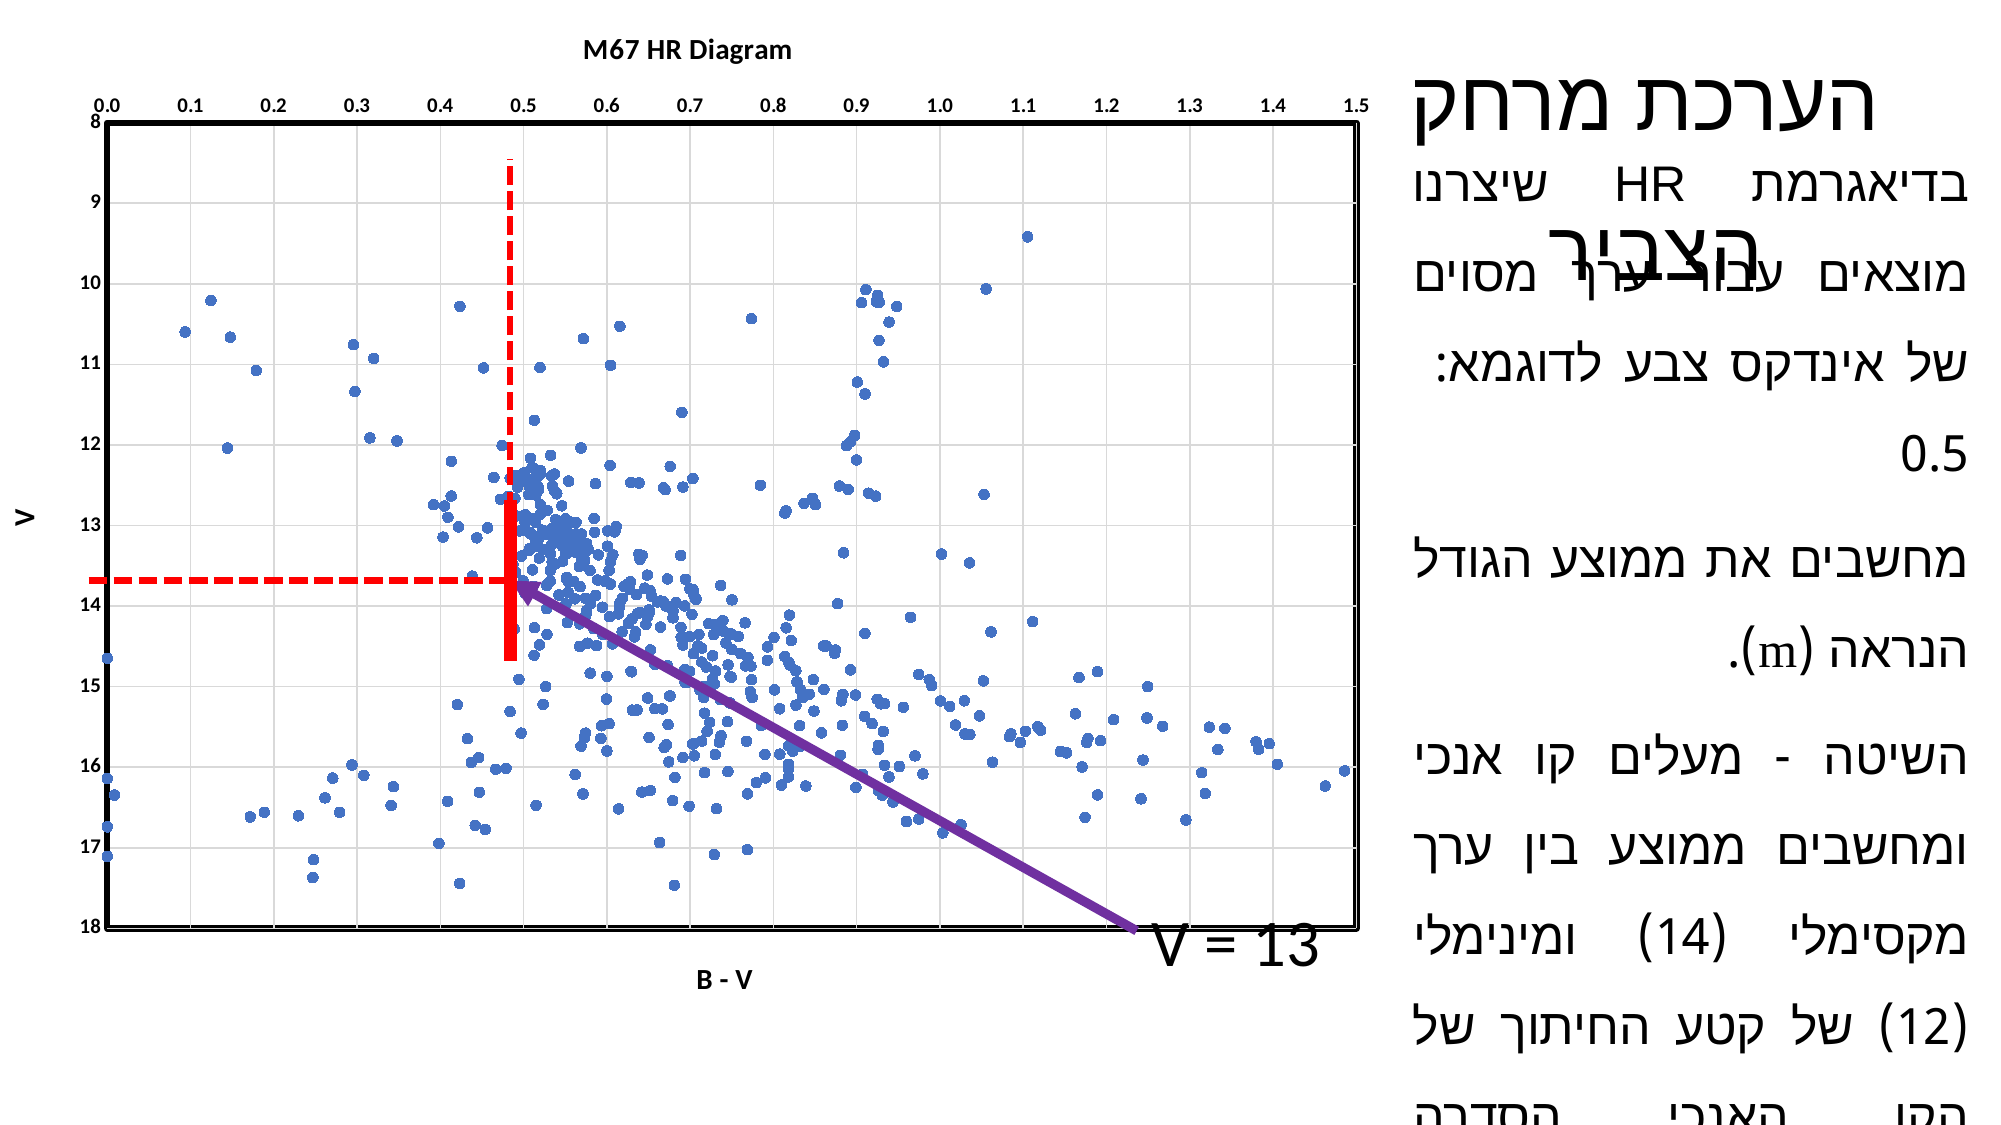

### Chart: M67 HR Diagram

| Category |  |
|---|---|
הערכת מרחק הצביר
בדיאגרמת HR שיצרנו מוצאים עבור ערך מסוים של אינדקס צבע לדוגמא:  0.5
מחשבים את ממוצע הגודל הנראה (m).
השיטה - מעלים קו אנכי ומחשבים ממוצע בין ערך מקסימלי (14) ומינימלי (12) של קטע החיתוך של הקו האנכי הסדרה הראשית.

V = 13